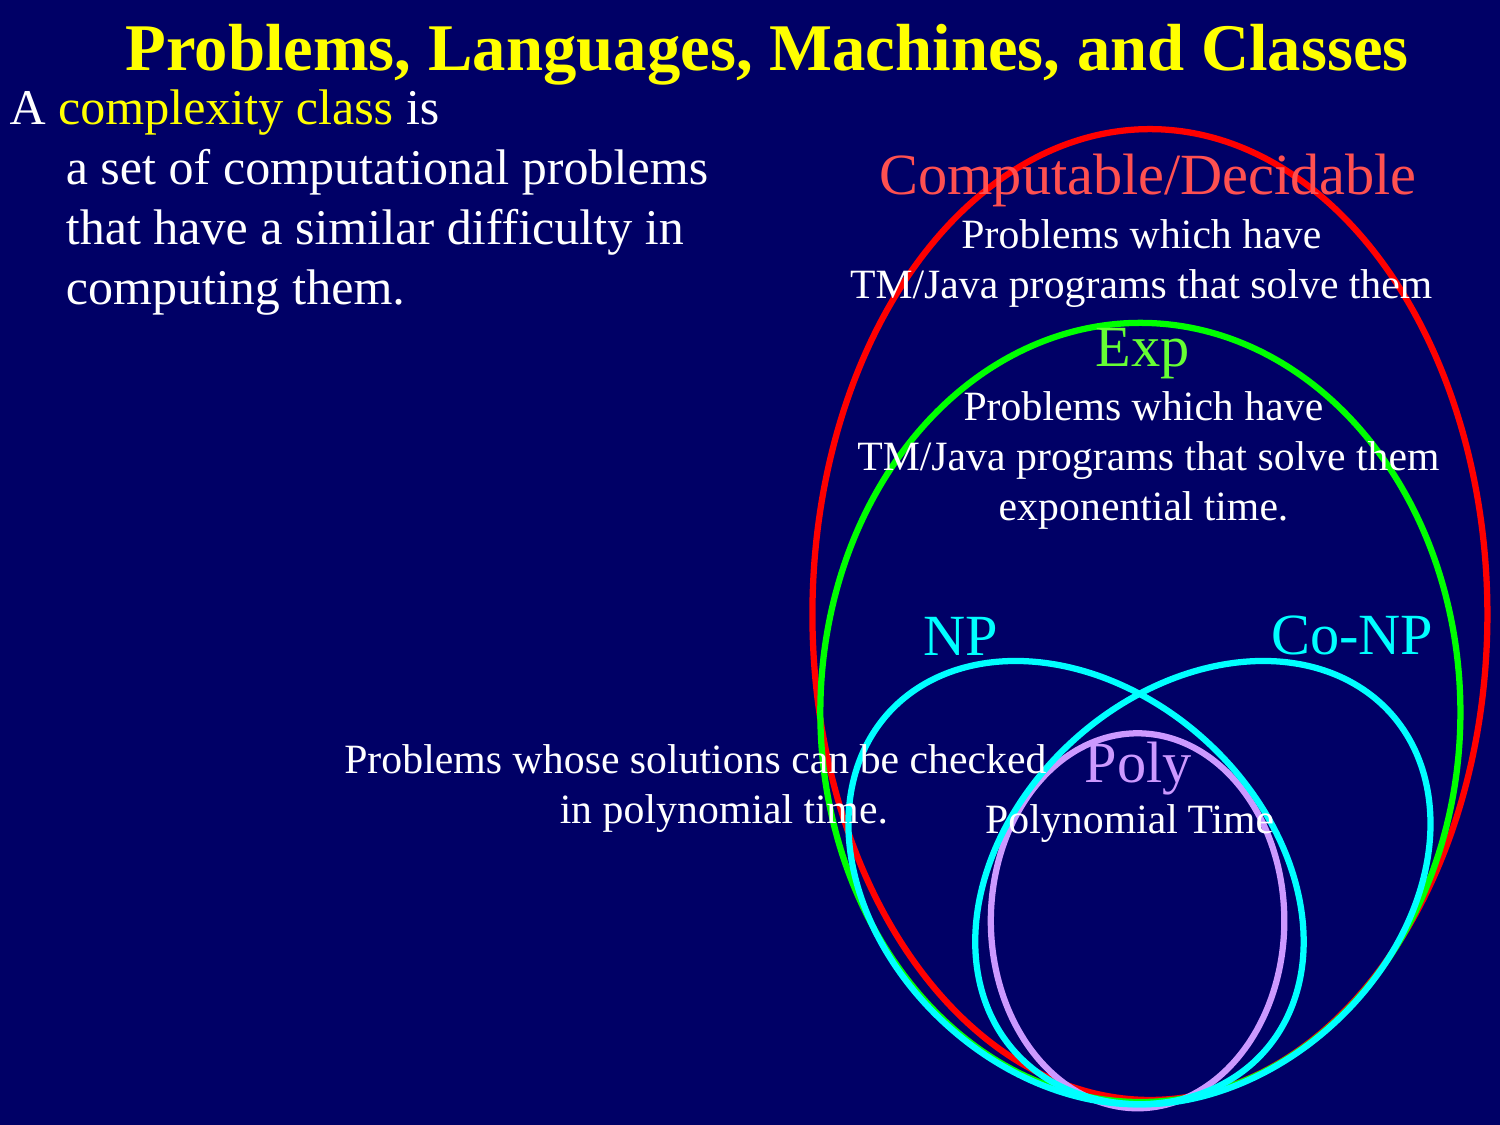

Problems, Languages, Machines, and Classes
A complexity class is
a set of computational problems
that have a similar difficulty in computing them.

Computable/Decidable
Problems which have
TM/Java programs that solve them
Exp

Problems which have
TM/Java programs that solve them
exponential time.
Co-NP
NP

Poly

Problems whose solutions can be checked
in polynomial time.
Polynomial Time